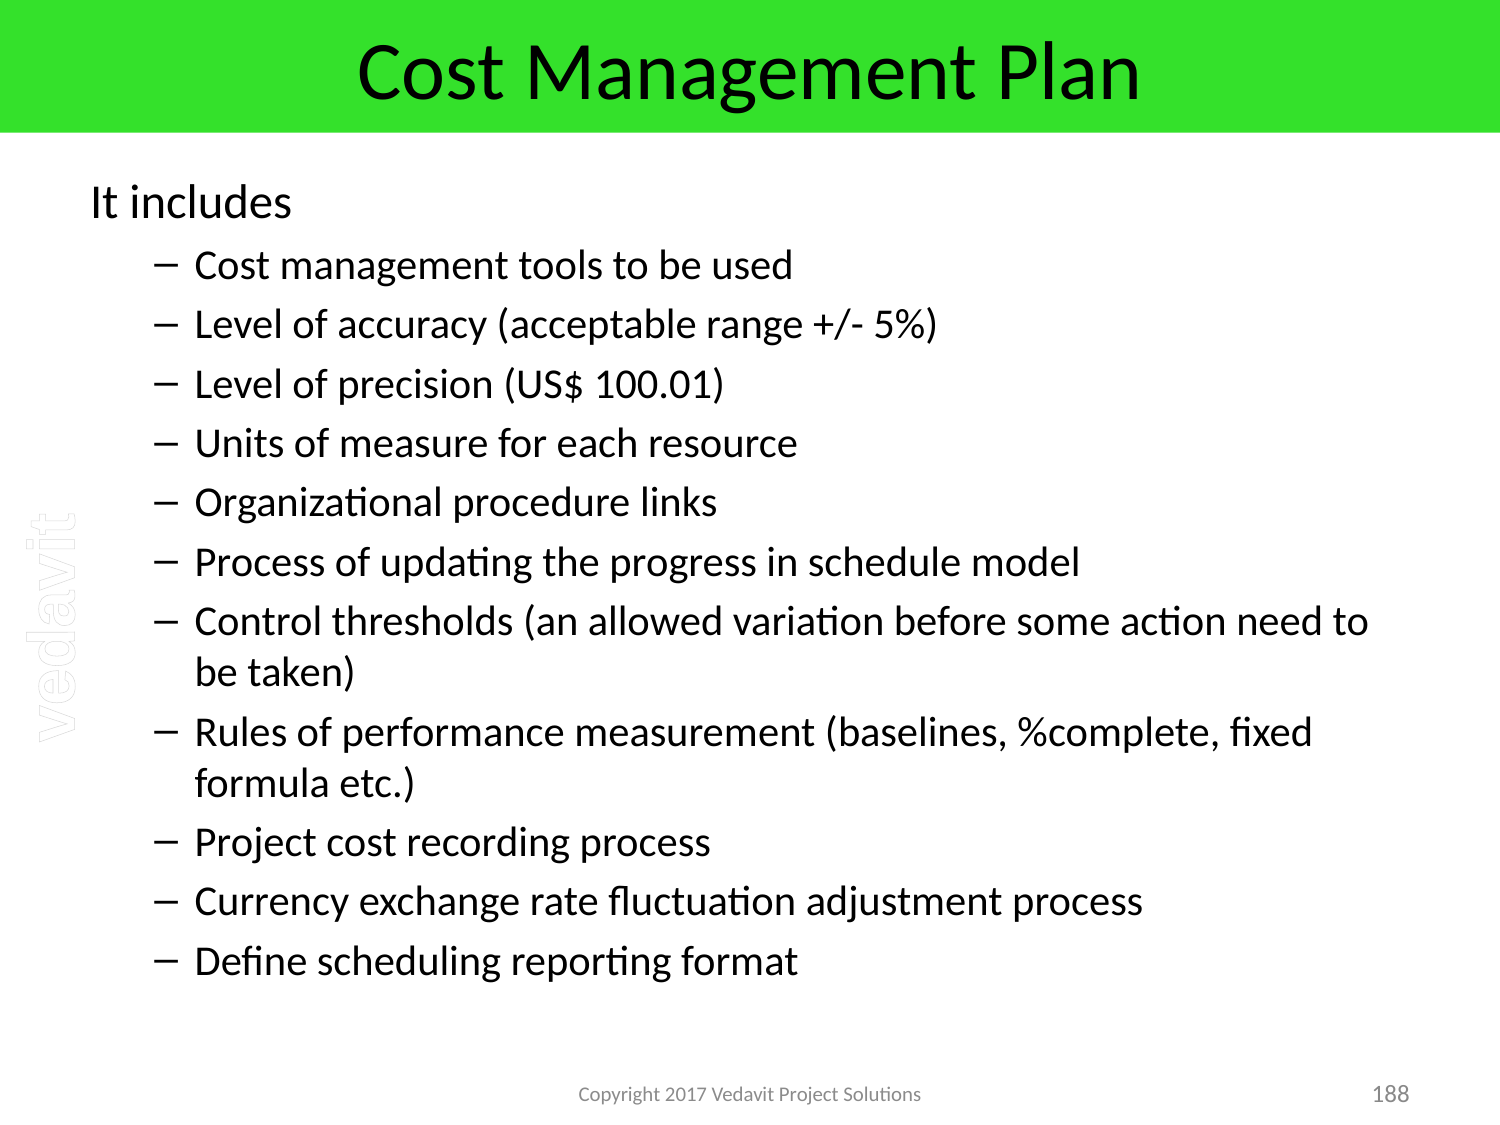

# Cost Management Plan
It includes
Cost management tools to be used
Level of accuracy (acceptable range +/- 5%)
Level of precision (US$ 100.01)
Units of measure for each resource
Organizational procedure links
Process of updating the progress in schedule model
Control thresholds (an allowed variation before some action need to be taken)
Rules of performance measurement (baselines, %complete, fixed formula etc.)
Project cost recording process
Currency exchange rate fluctuation adjustment process
Define scheduling reporting format
Copyright 2017 Vedavit Project Solutions
188